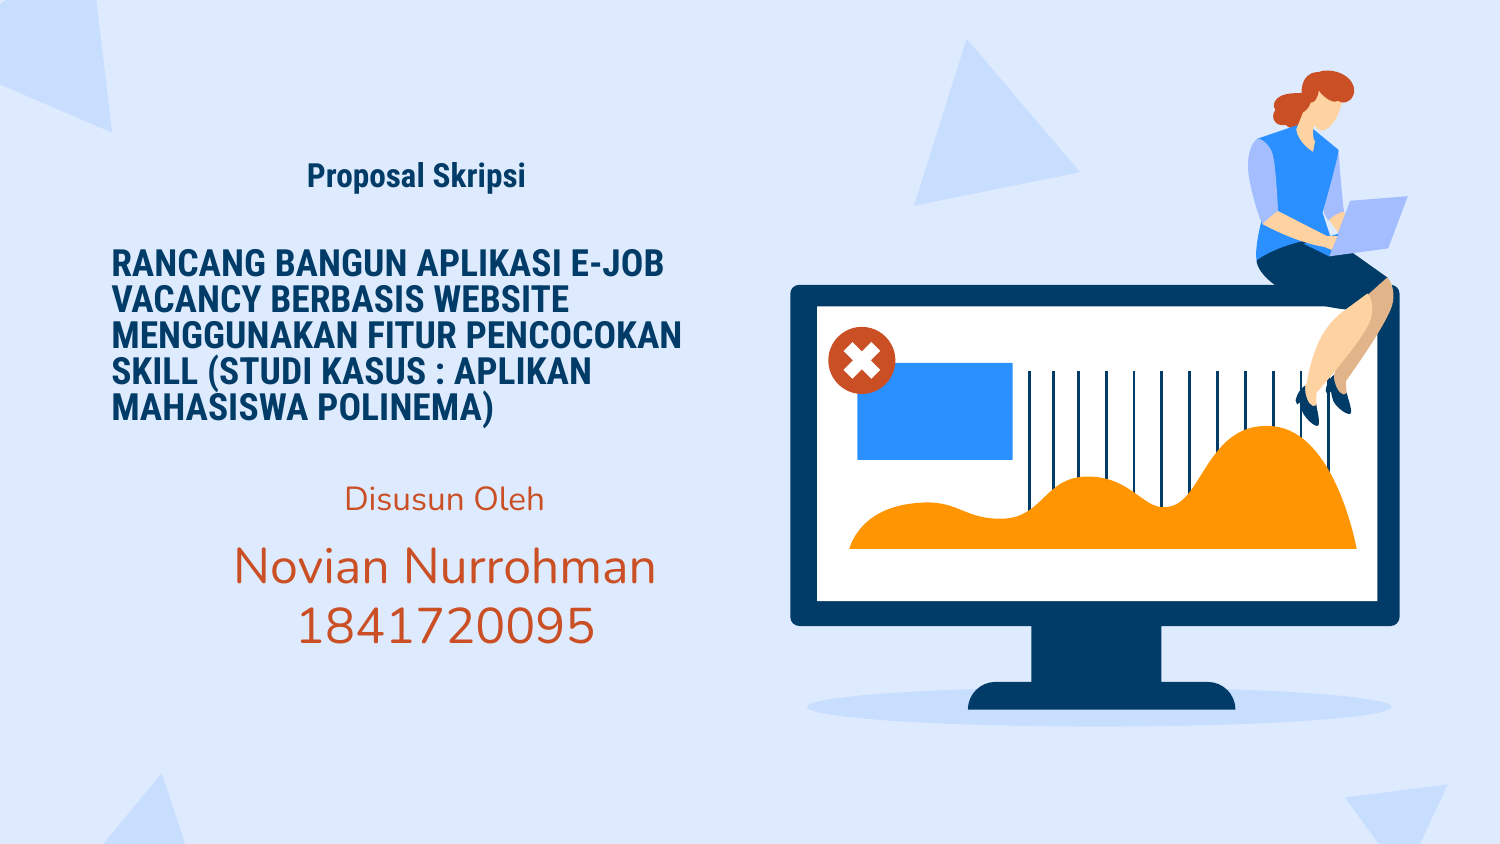

Proposal Skripsi
# RANCANG BANGUN APLIKASI E-JOB VACANCY BERBASIS WEBSITE MENGGUNAKAN FITUR PENCOCOKAN SKILL (STUDI KASUS : APLIKAN MAHASISWA POLINEMA)
Disusun Oleh
Novian Nurrohman
1841720095